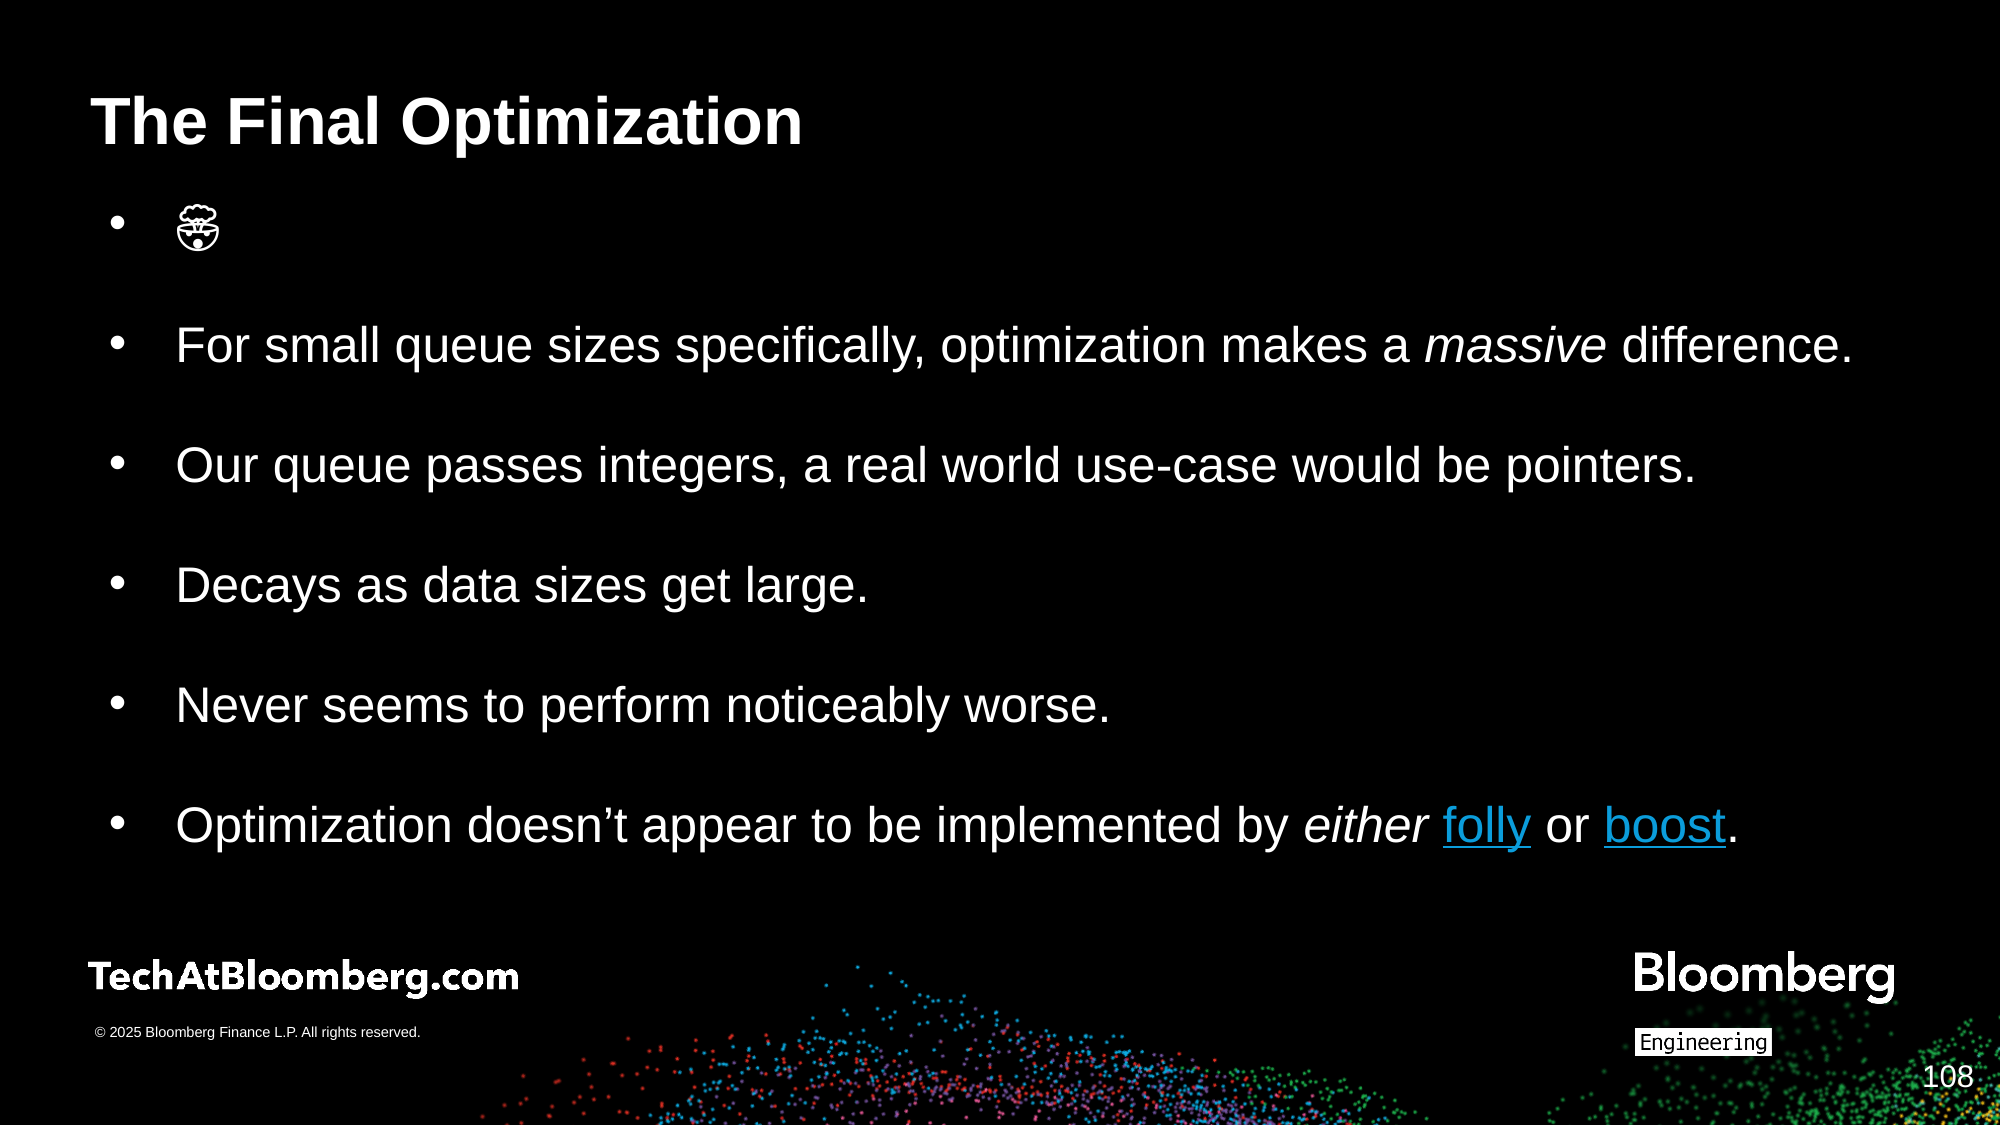

# The Final Optimization
🤯

For small queue sizes specifically, optimization makes a massive difference.

Our queue passes integers, a real world use-case would be pointers.

Decays as data sizes get large.

Never seems to perform noticeably worse.

Optimization doesn’t appear to be implemented by either folly or boost.
108